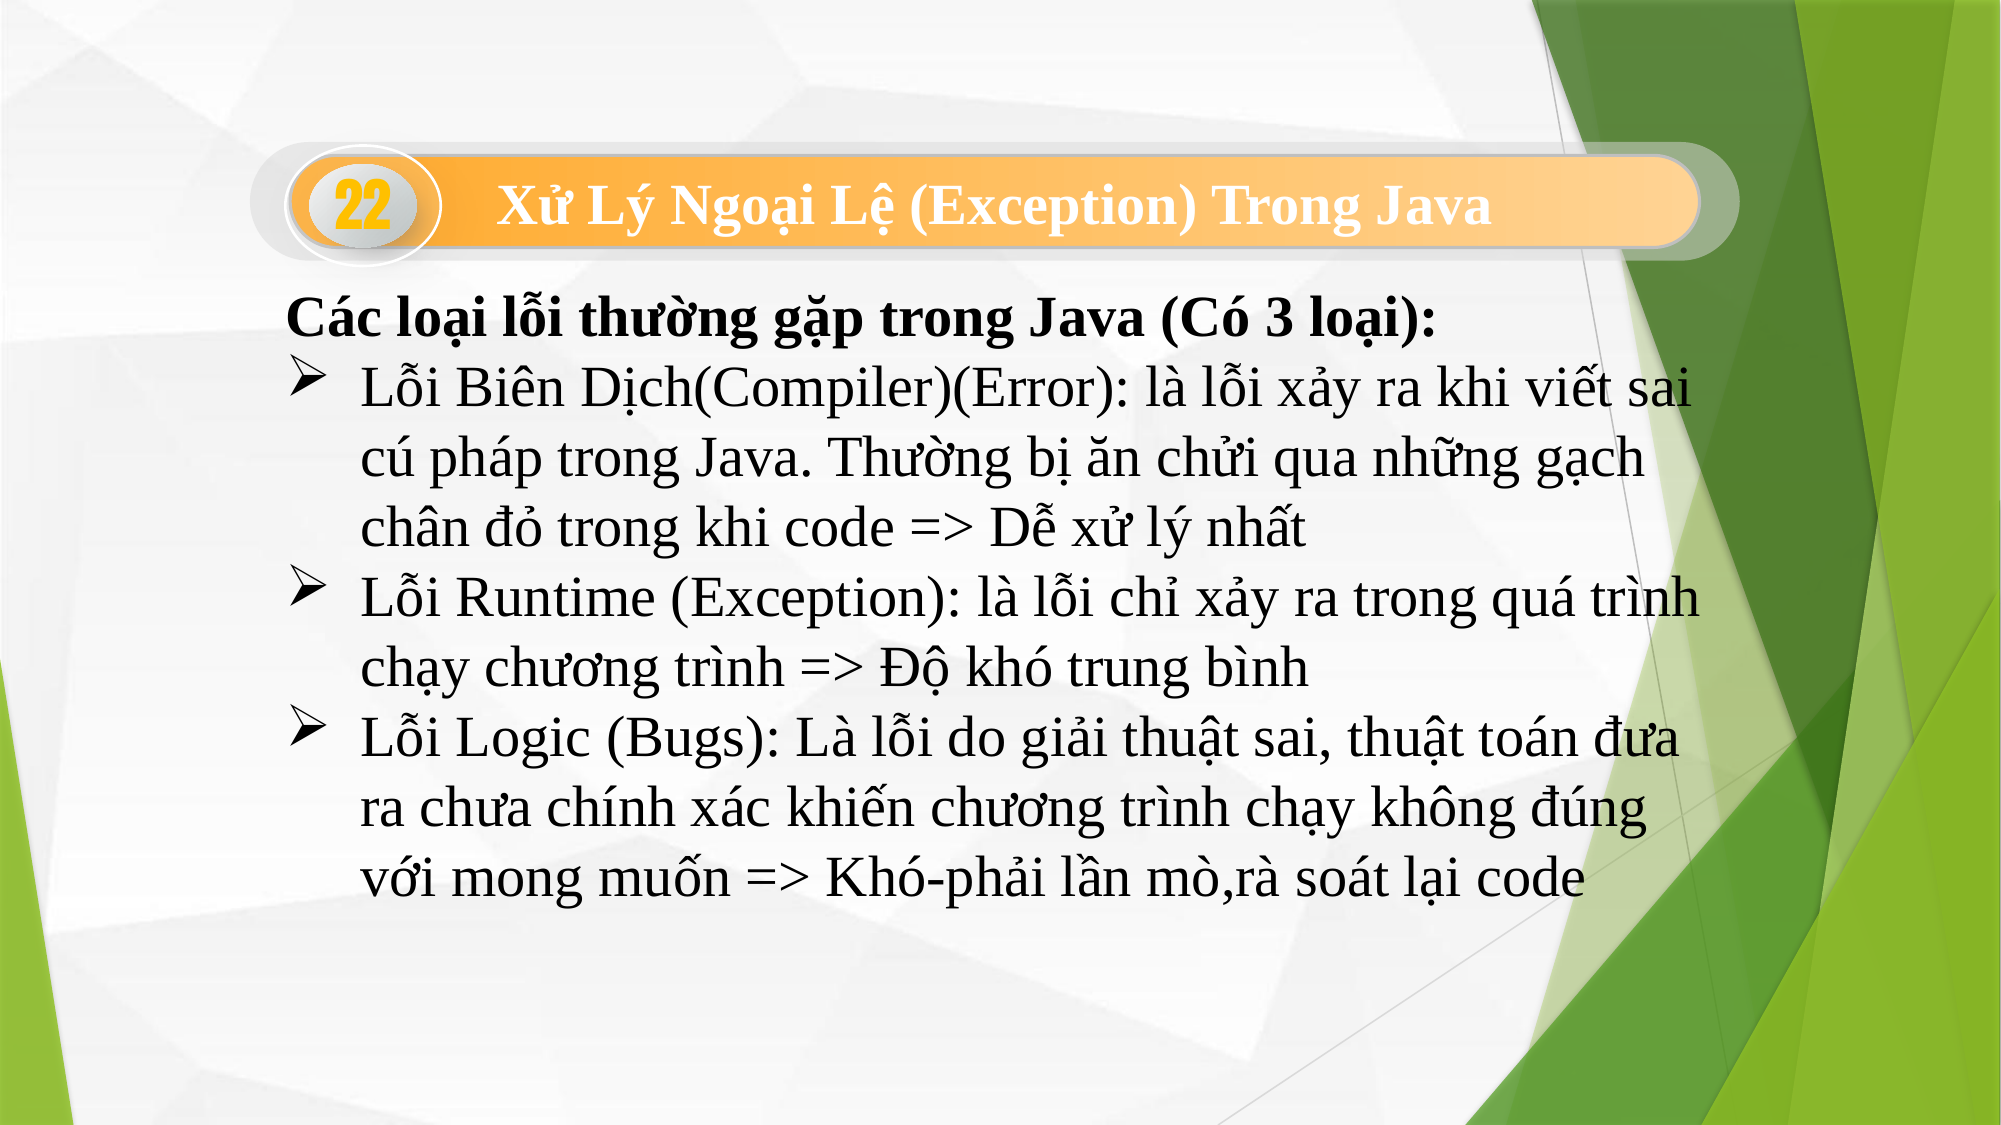

Xử Lý Ngoại Lệ (Exception) Trong Java
22

Các loại lỗi thường gặp trong Java (Có 3 loại):
Lỗi Biên Dịch(Compiler)(Error): là lỗi xảy ra khi viết sai cú pháp trong Java. Thường bị ăn chửi qua những gạch chân đỏ trong khi code => Dễ xử lý nhất
Lỗi Runtime (Exception): là lỗi chỉ xảy ra trong quá trình chạy chương trình => Độ khó trung bình
Lỗi Logic (Bugs): Là lỗi do giải thuật sai, thuật toán đưa ra chưa chính xác khiến chương trình chạy không đúng với mong muốn => Khó-phải lần mò,rà soát lại code